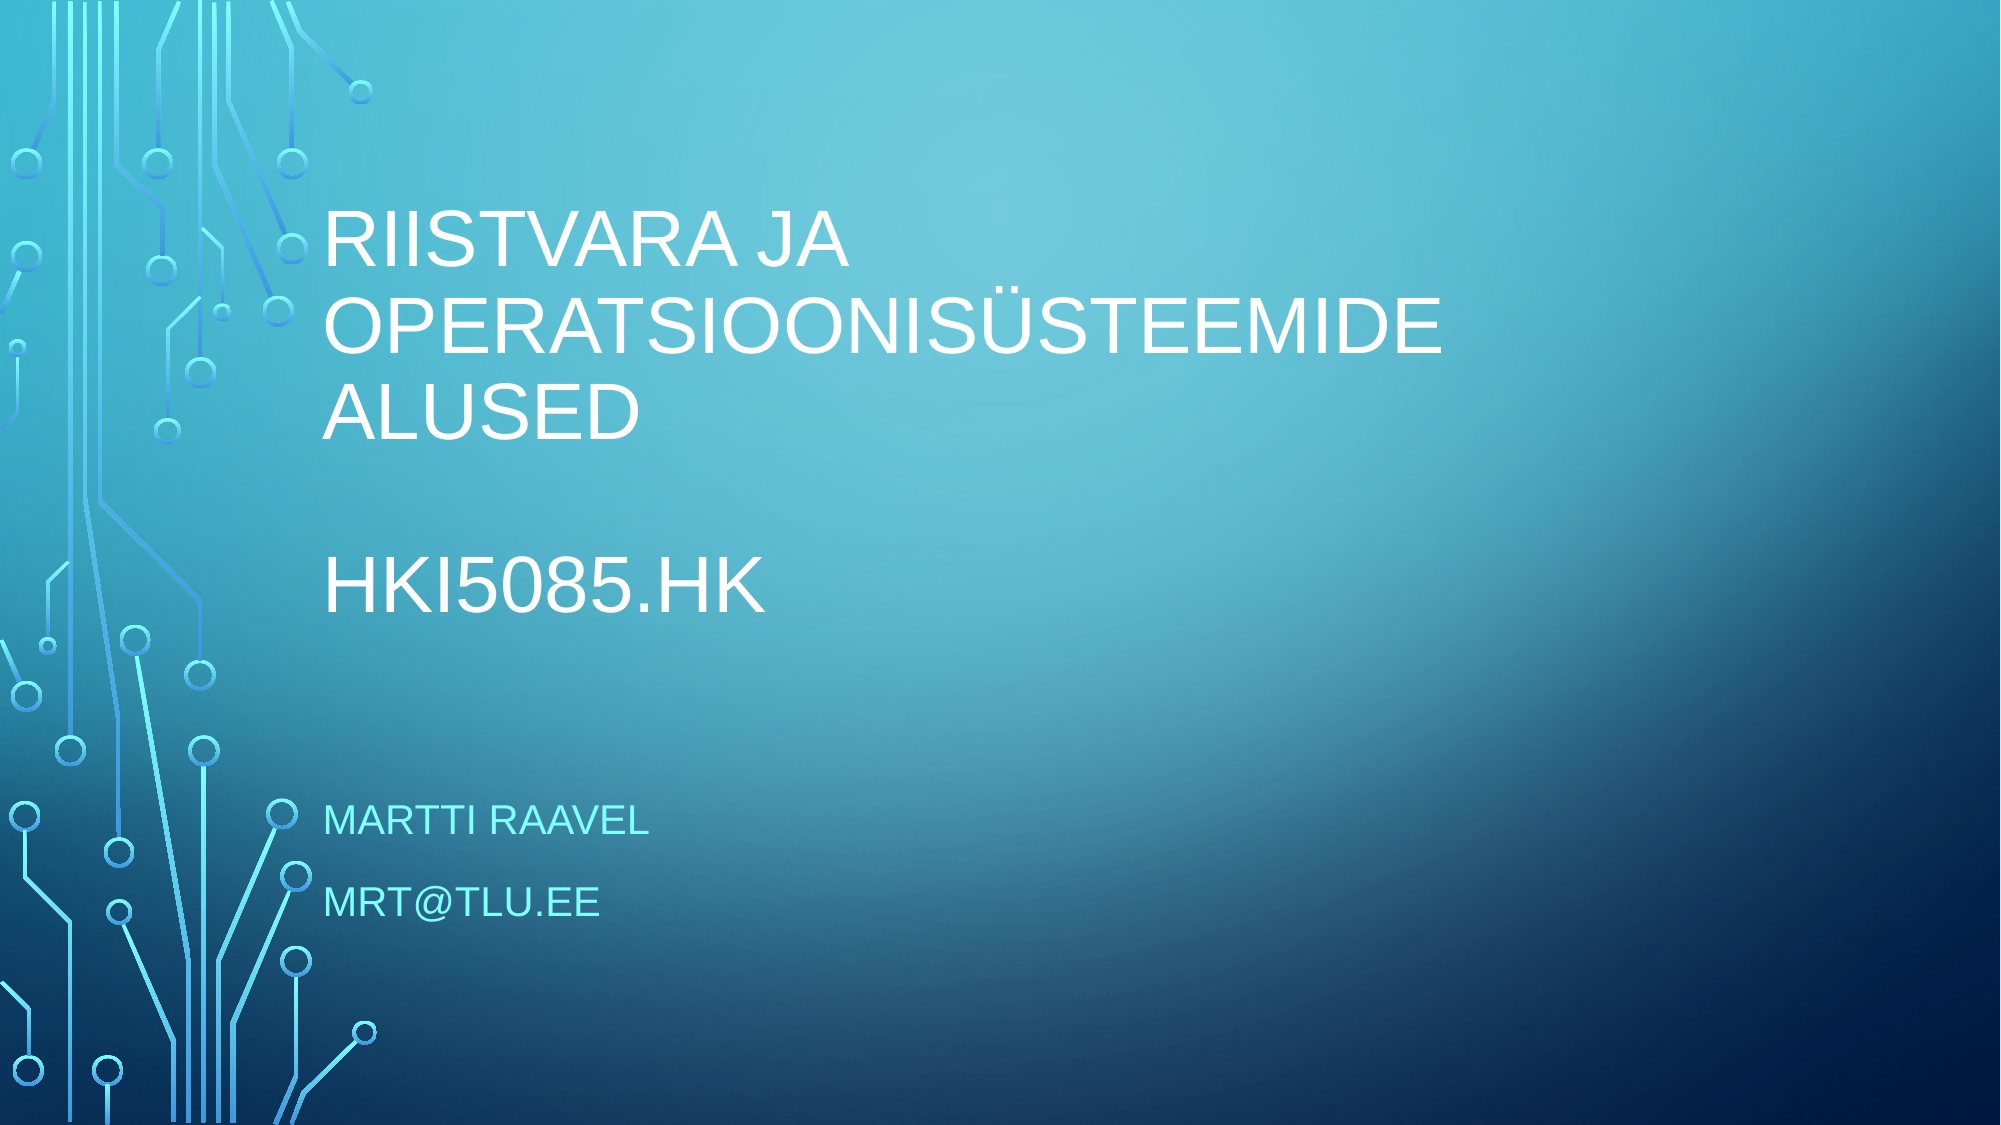

# Riistvara ja operatsioonisüsteemide alused HKI5085.HK
Martti Raavel
MRT@TLU.ee